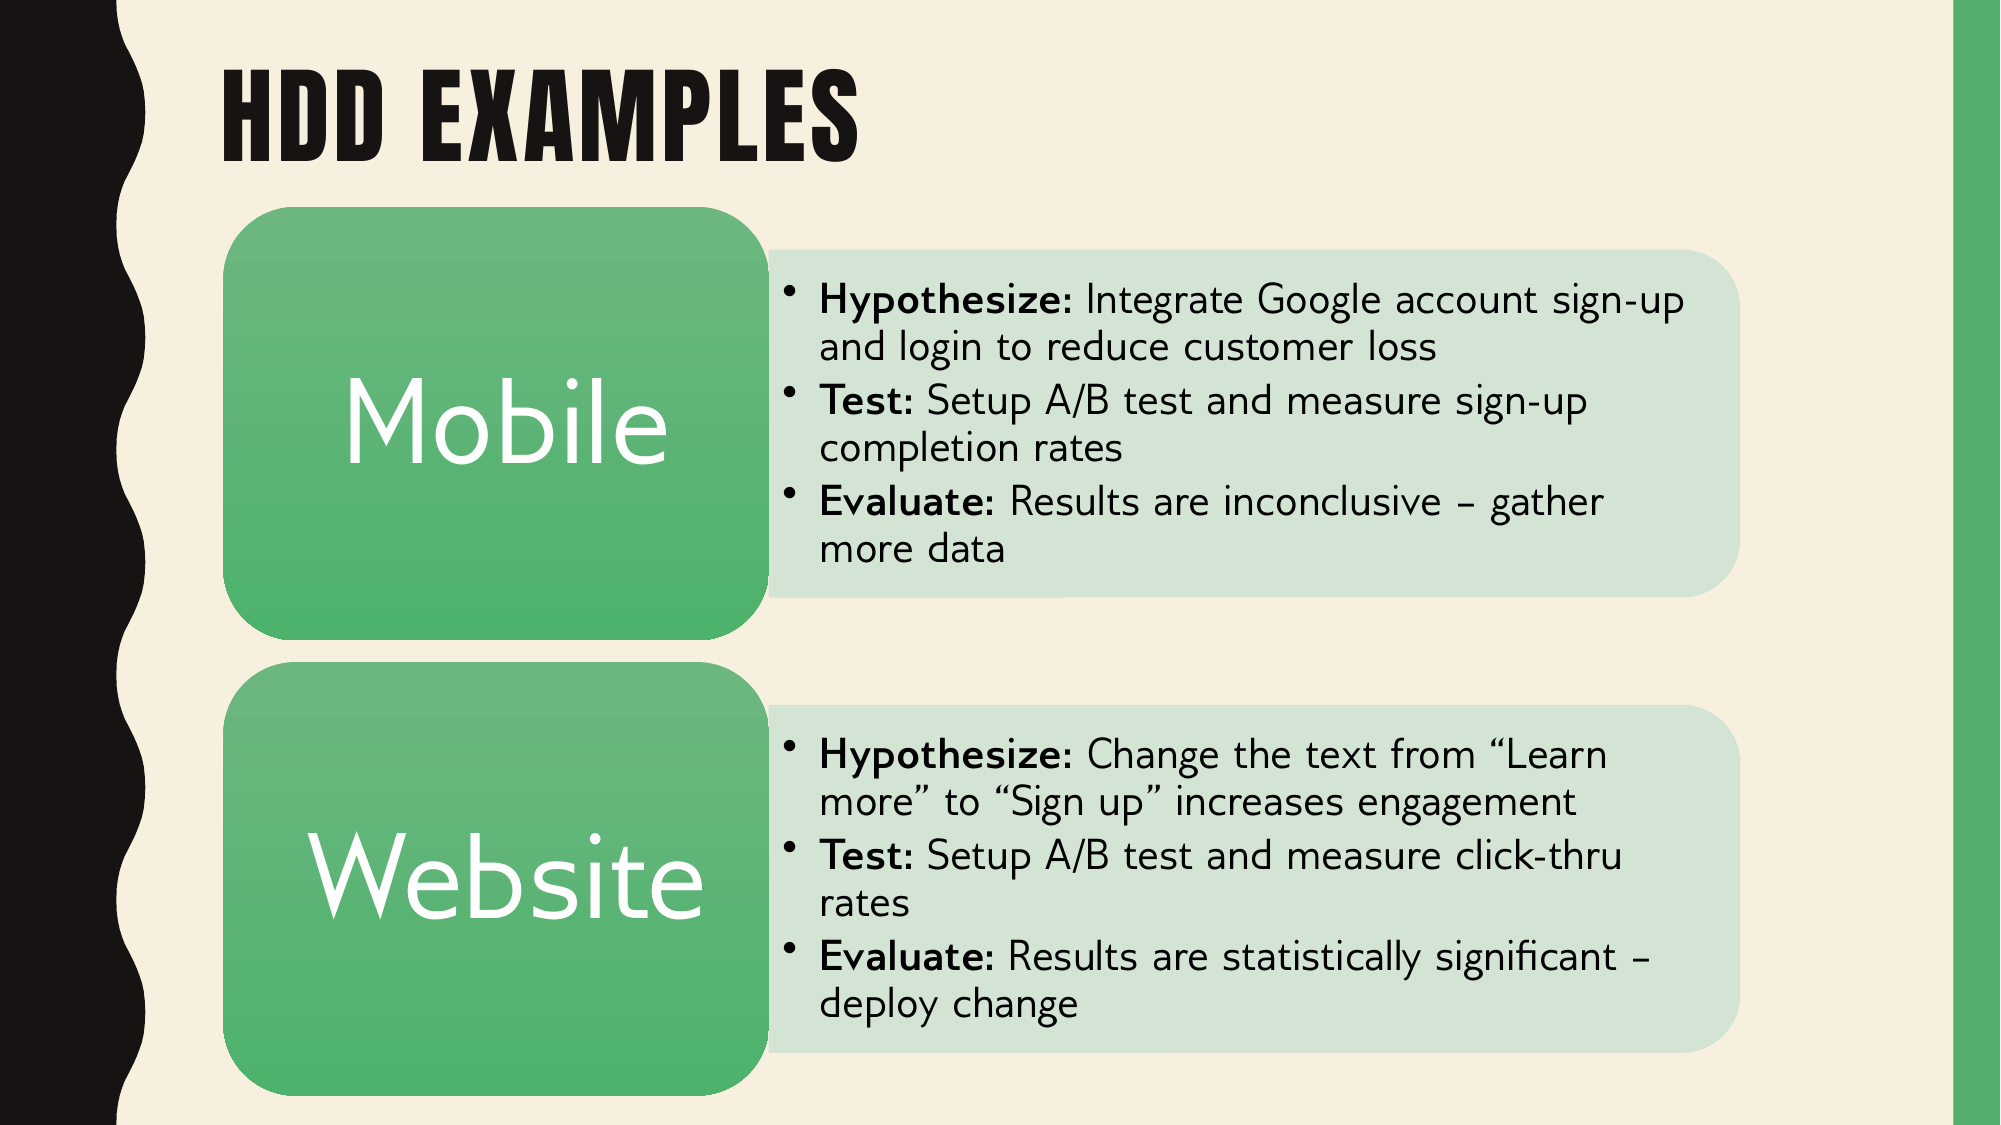

# HDD Examples
Hypothesize: Integrate Google account sign-up and login to reduce customer loss
Test: Setup A/B test and measure sign-up completion rates
Evaluate: Results are inconclusive – gather more data
Mobile
Hypothesize: Change the text from “Learn more” to “Sign up” increases engagement
Test: Setup A/B test and measure click-thru rates
Evaluate: Results are statistically significant – deploy change
Website